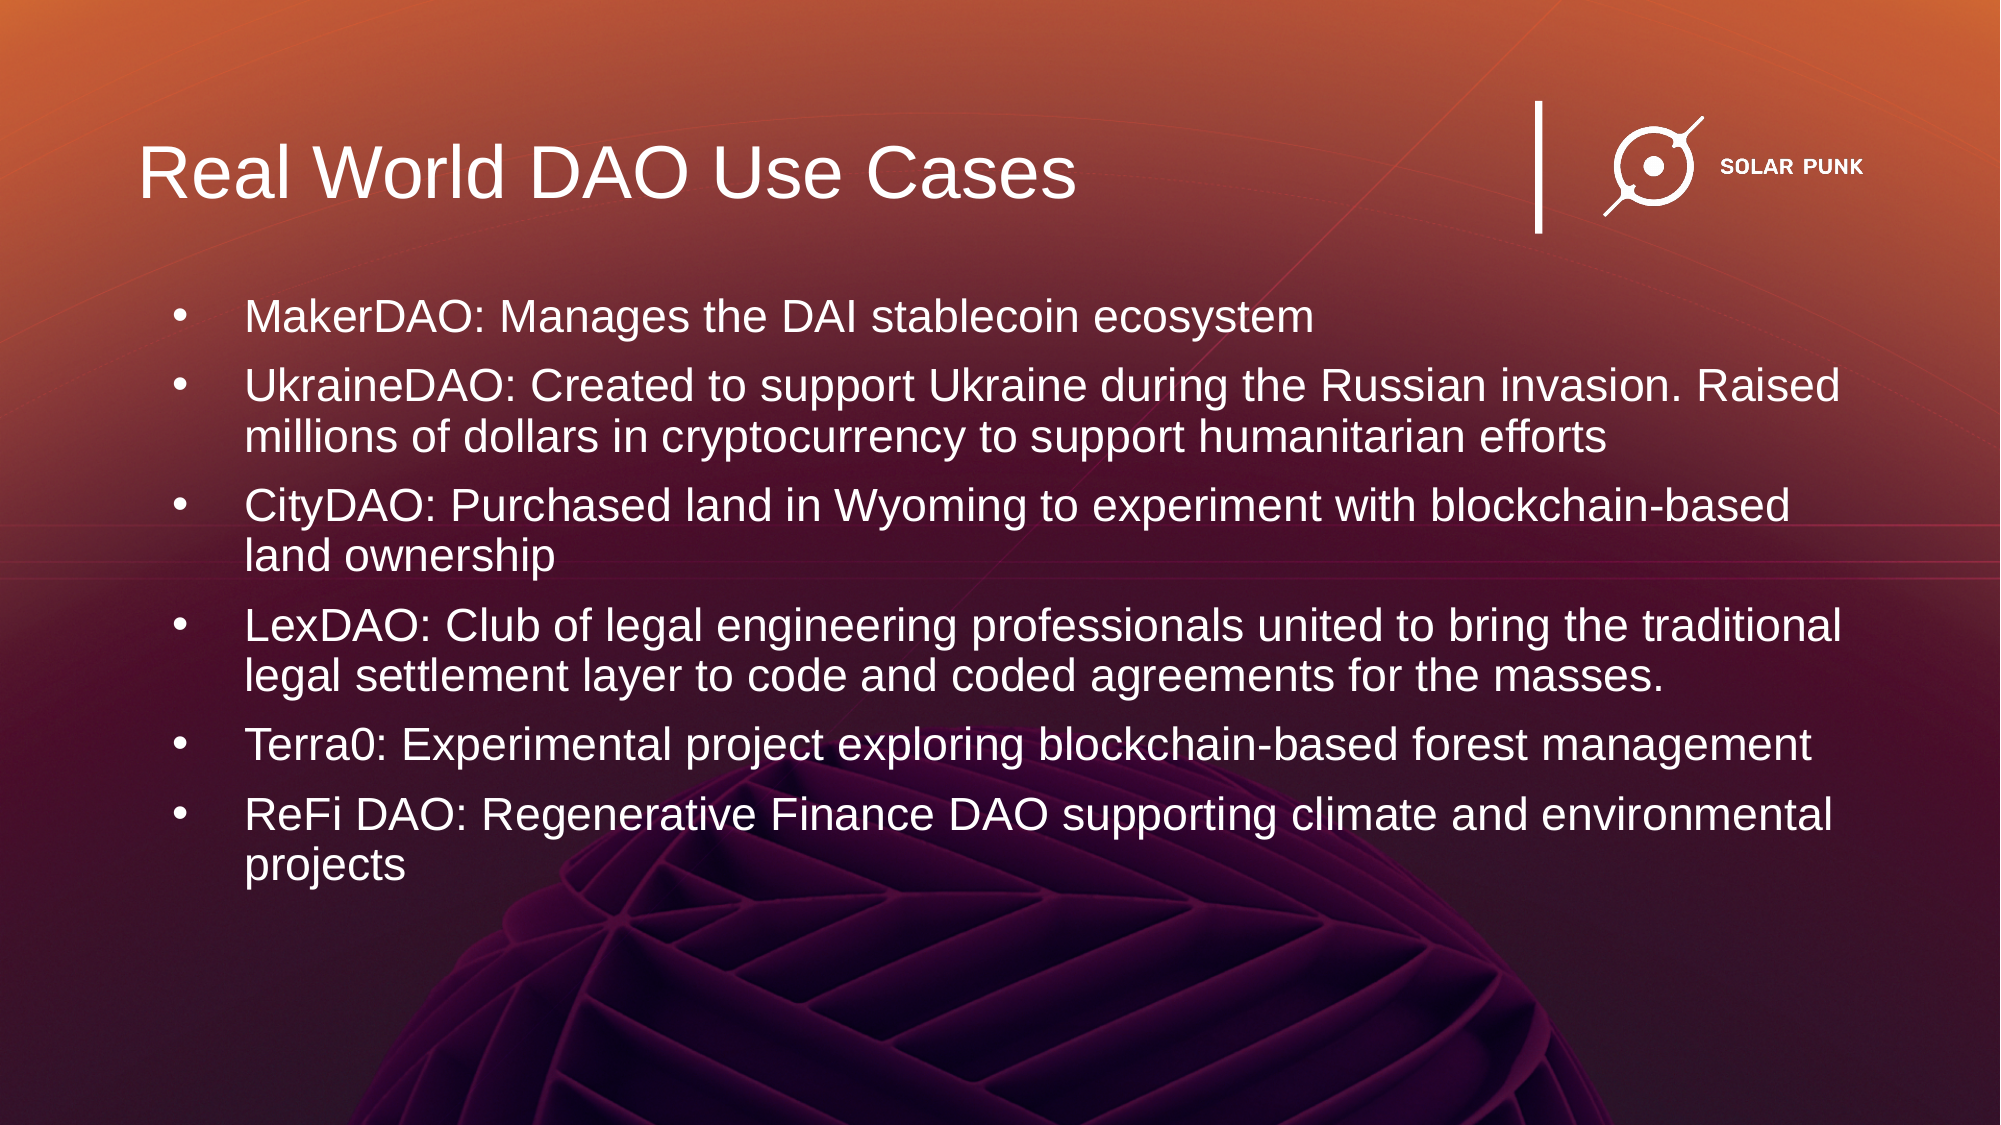

Real World DAO Use Cases

MakerDAO: Manages the DAI stablecoin ecosystem
UkraineDAO: Created to support Ukraine during the Russian invasion. Raised millions of dollars in cryptocurrency to support humanitarian efforts
CityDAO: Purchased land in Wyoming to experiment with blockchain-based land ownership
LexDAO: Club of legal engineering professionals united to bring the traditional legal settlement layer to code and coded agreements for the masses.
Terra0: Experimental project exploring blockchain-based forest management
ReFi DAO: Regenerative Finance DAO supporting climate and environmental projects